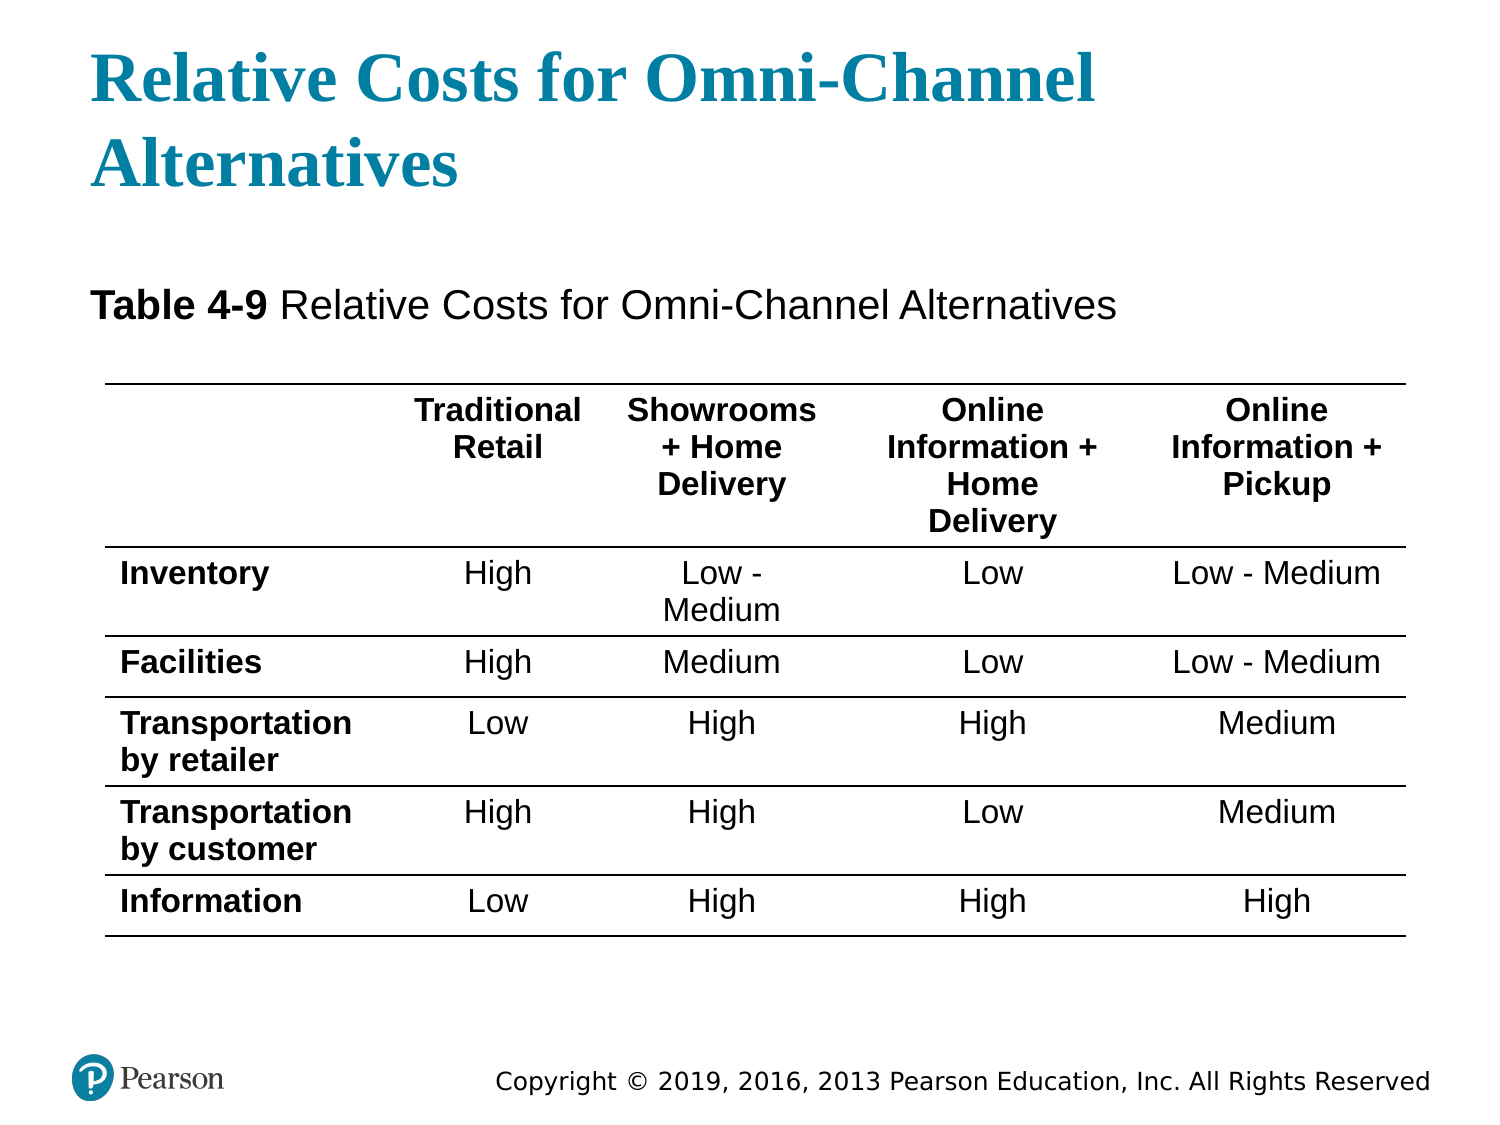

# Relative Costs for Omni-Channel Alternatives
Table 4-9 Relative Costs for Omni-Channel Alternatives
| Blank | Traditional Retail | Showrooms + Home Delivery | Online Information + Home Delivery | Online Information + Pickup |
| --- | --- | --- | --- | --- |
| Inventory | High | Low - Medium | Low | Low - Medium |
| Facilities | High | Medium | Low | Low - Medium |
| Transportation by retailer | Low | High | High | Medium |
| Transportation by customer | High | High | Low | Medium |
| Information | Low | High | High | High |